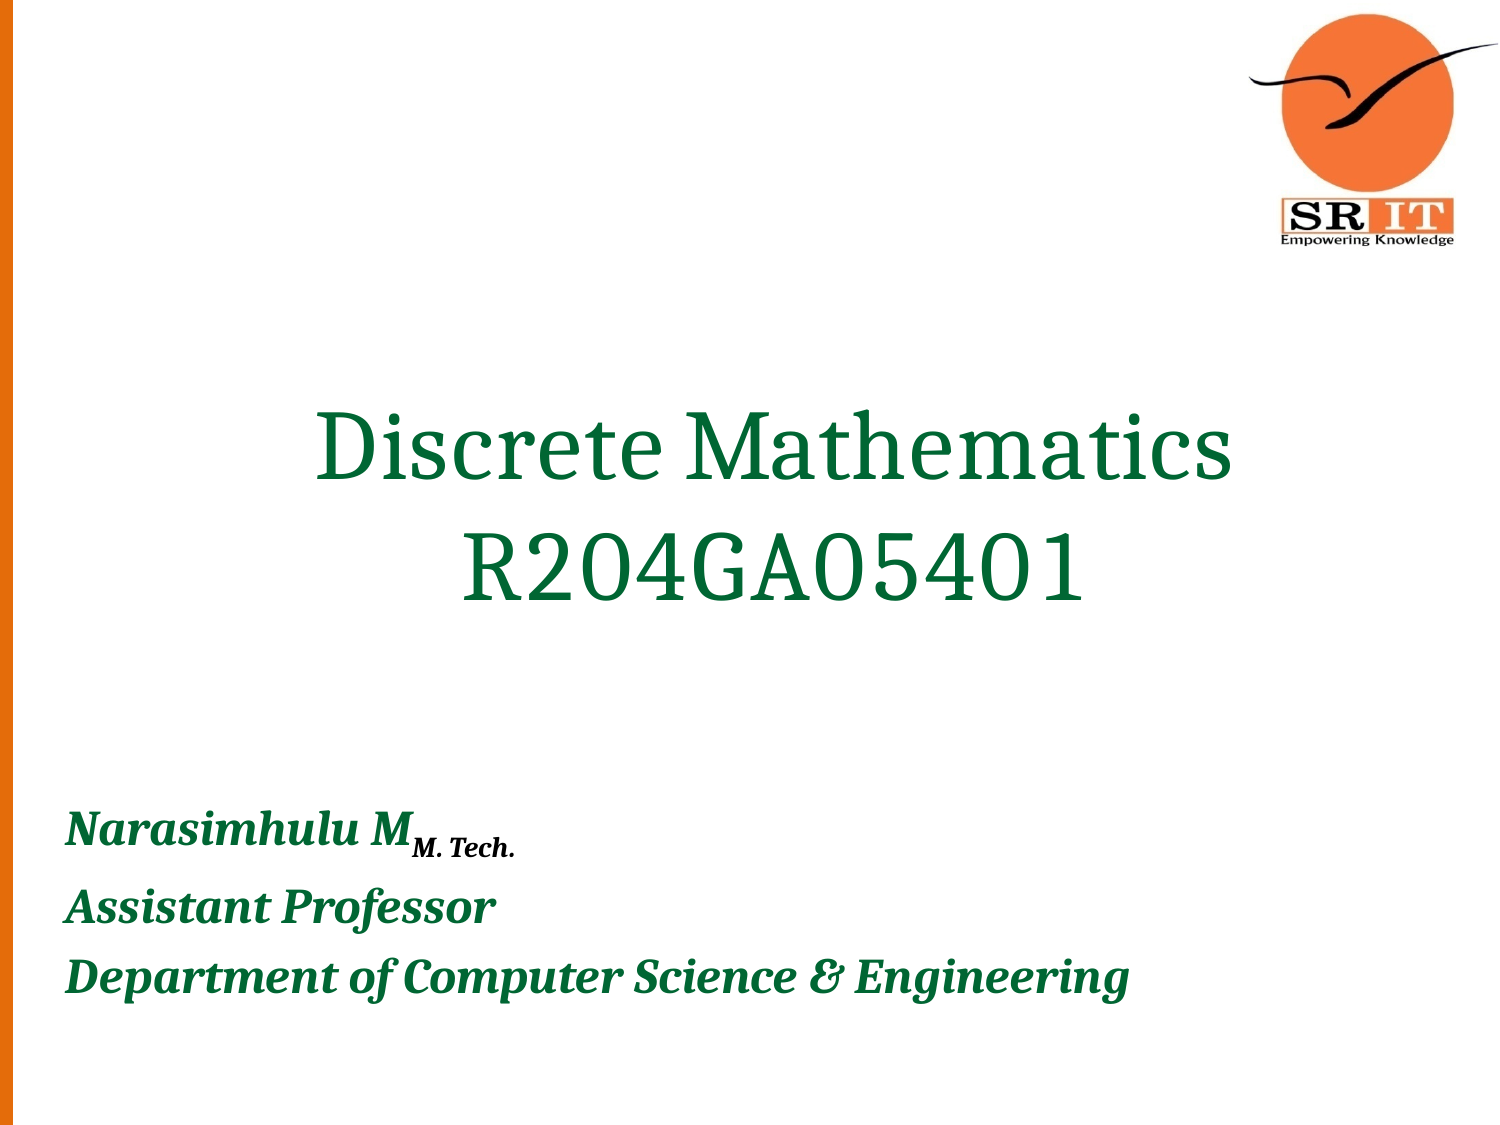

# Discrete Mathematics R204GA05401
Narasimhulu MM. Tech.
Assistant Professor
Department of Computer Science & Engineering